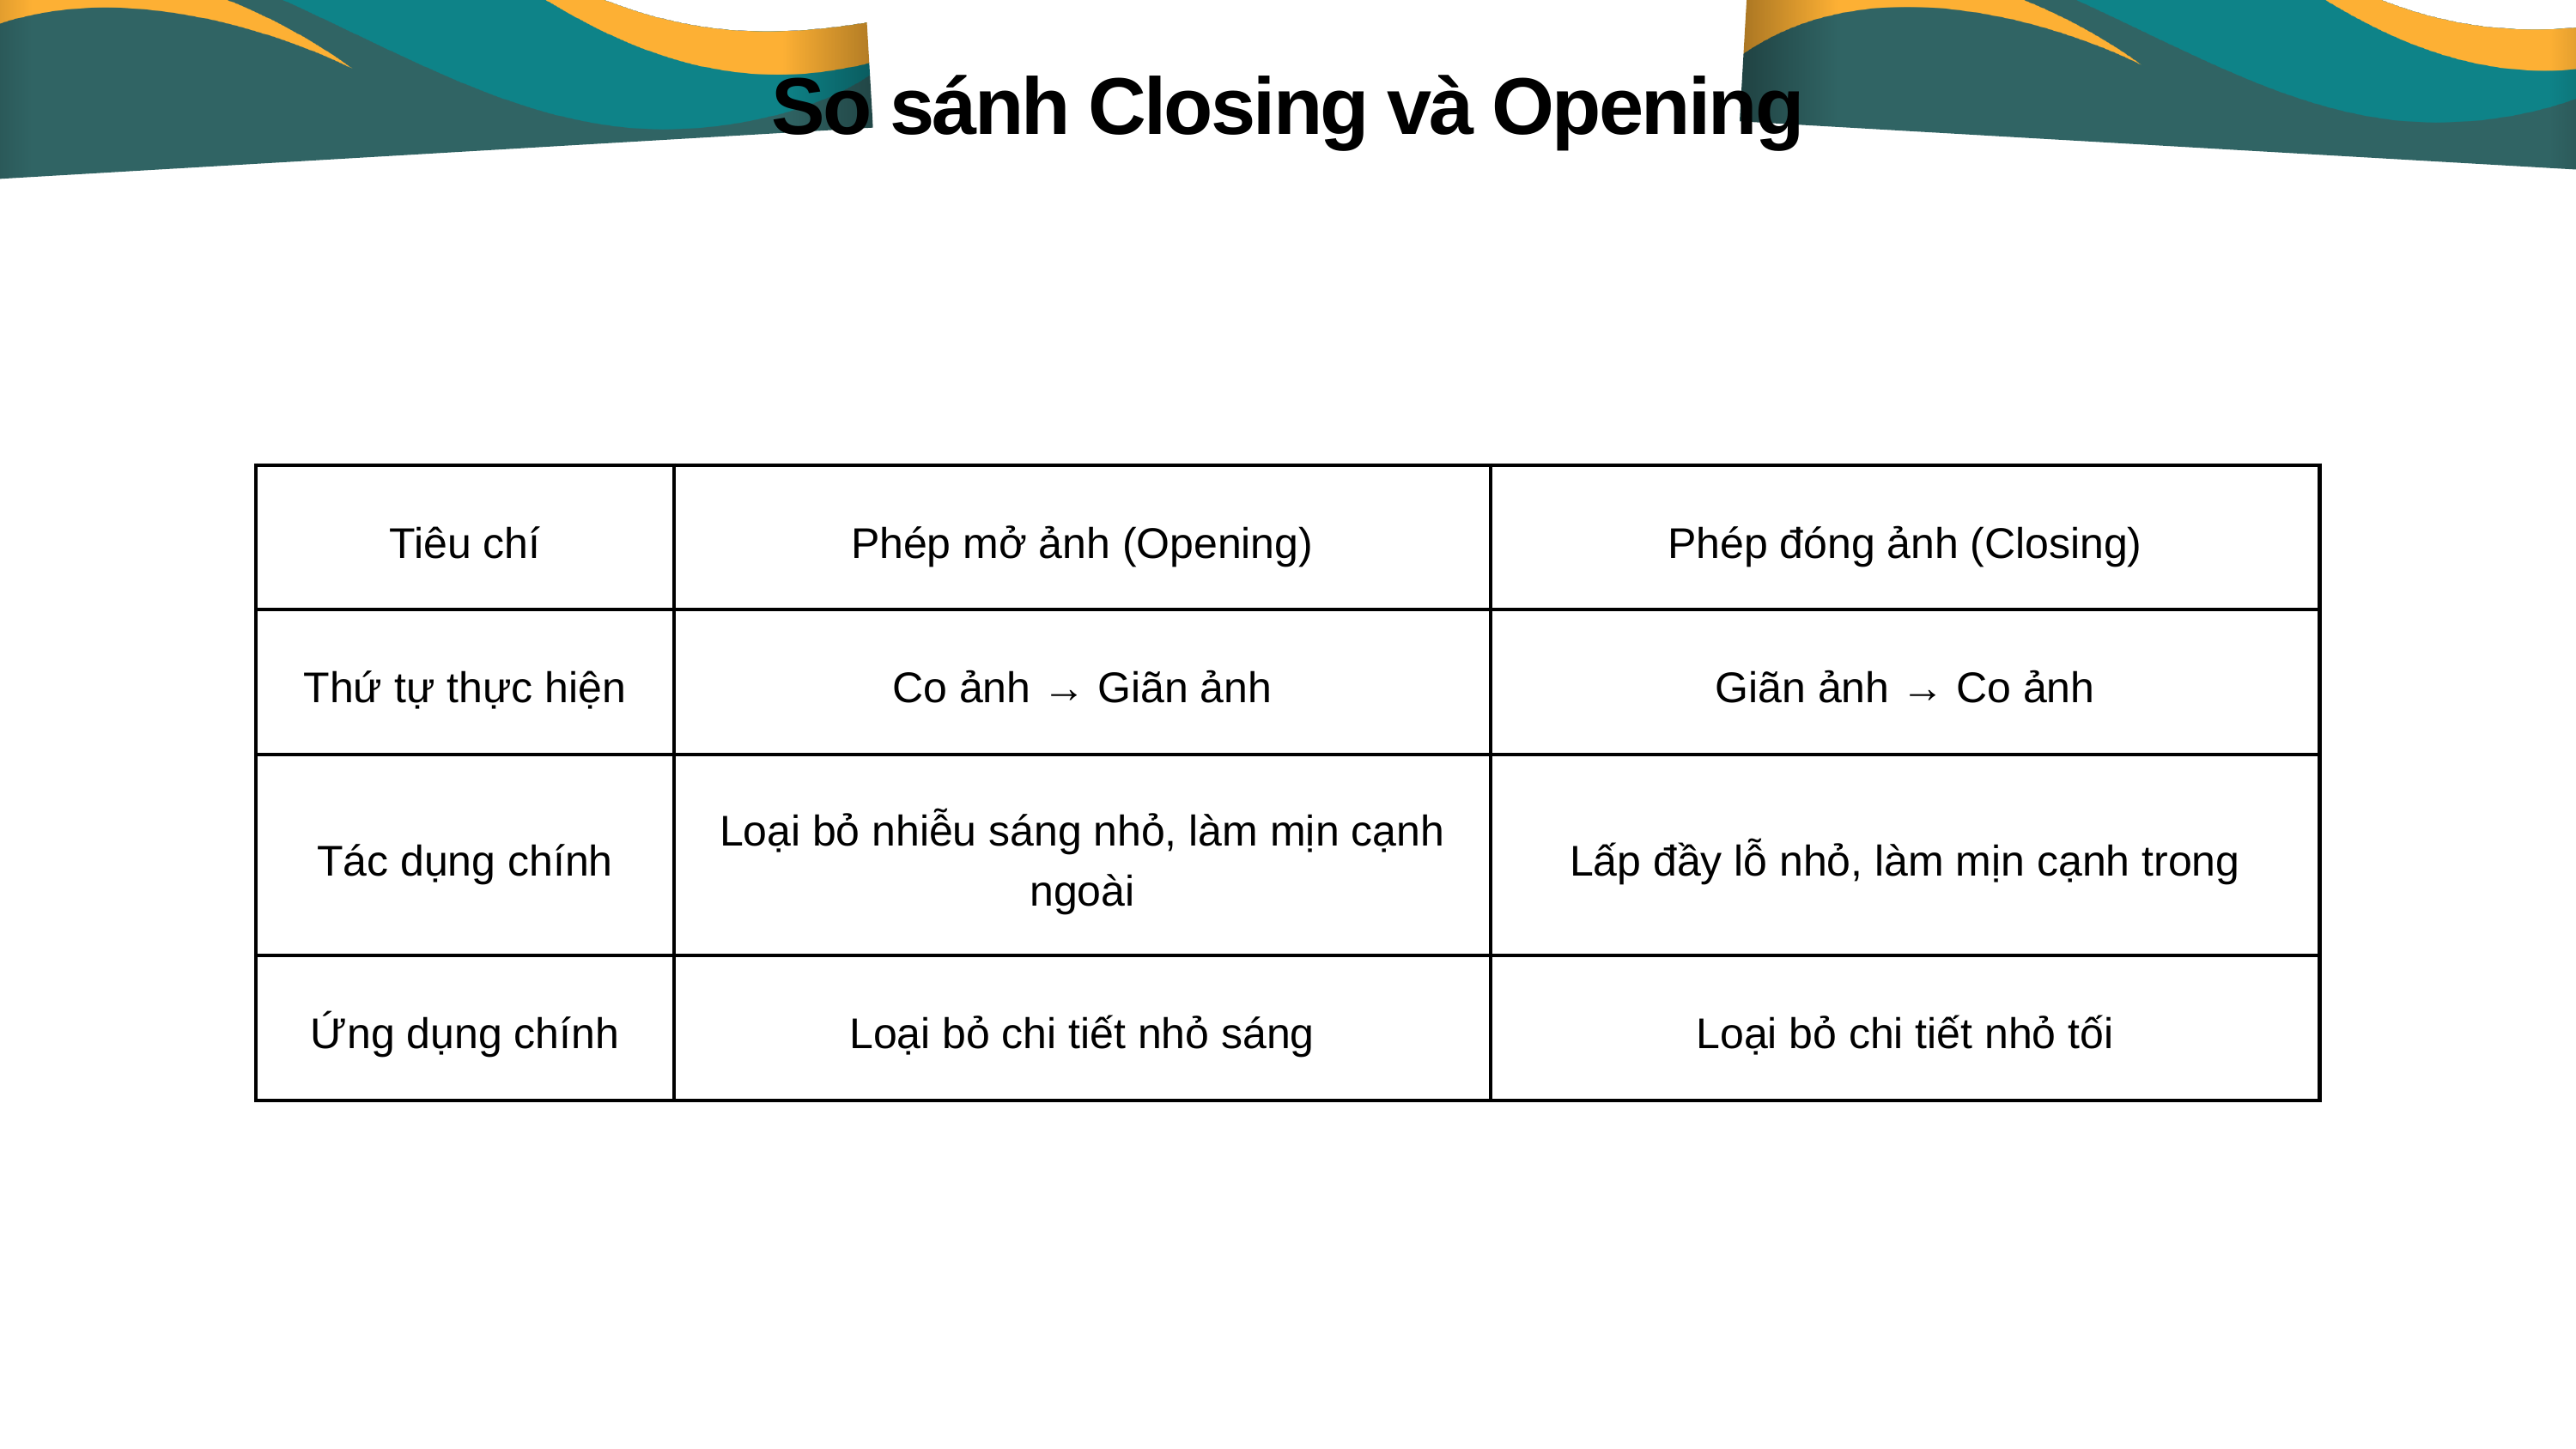

So sánh Closing và Opening
| Tiêu chí | Phép mở ảnh (Opening) | Phép đóng ảnh (Closing) |
| --- | --- | --- |
| Thứ tự thực hiện | Co ảnh → Giãn ảnh | Giãn ảnh → Co ảnh |
| Tác dụng chính | Loại bỏ nhiễu sáng nhỏ, làm mịn cạnh ngoài | Lấp đầy lỗ nhỏ, làm mịn cạnh trong |
| Ứng dụng chính | Loại bỏ chi tiết nhỏ sáng | Loại bỏ chi tiết nhỏ tối |